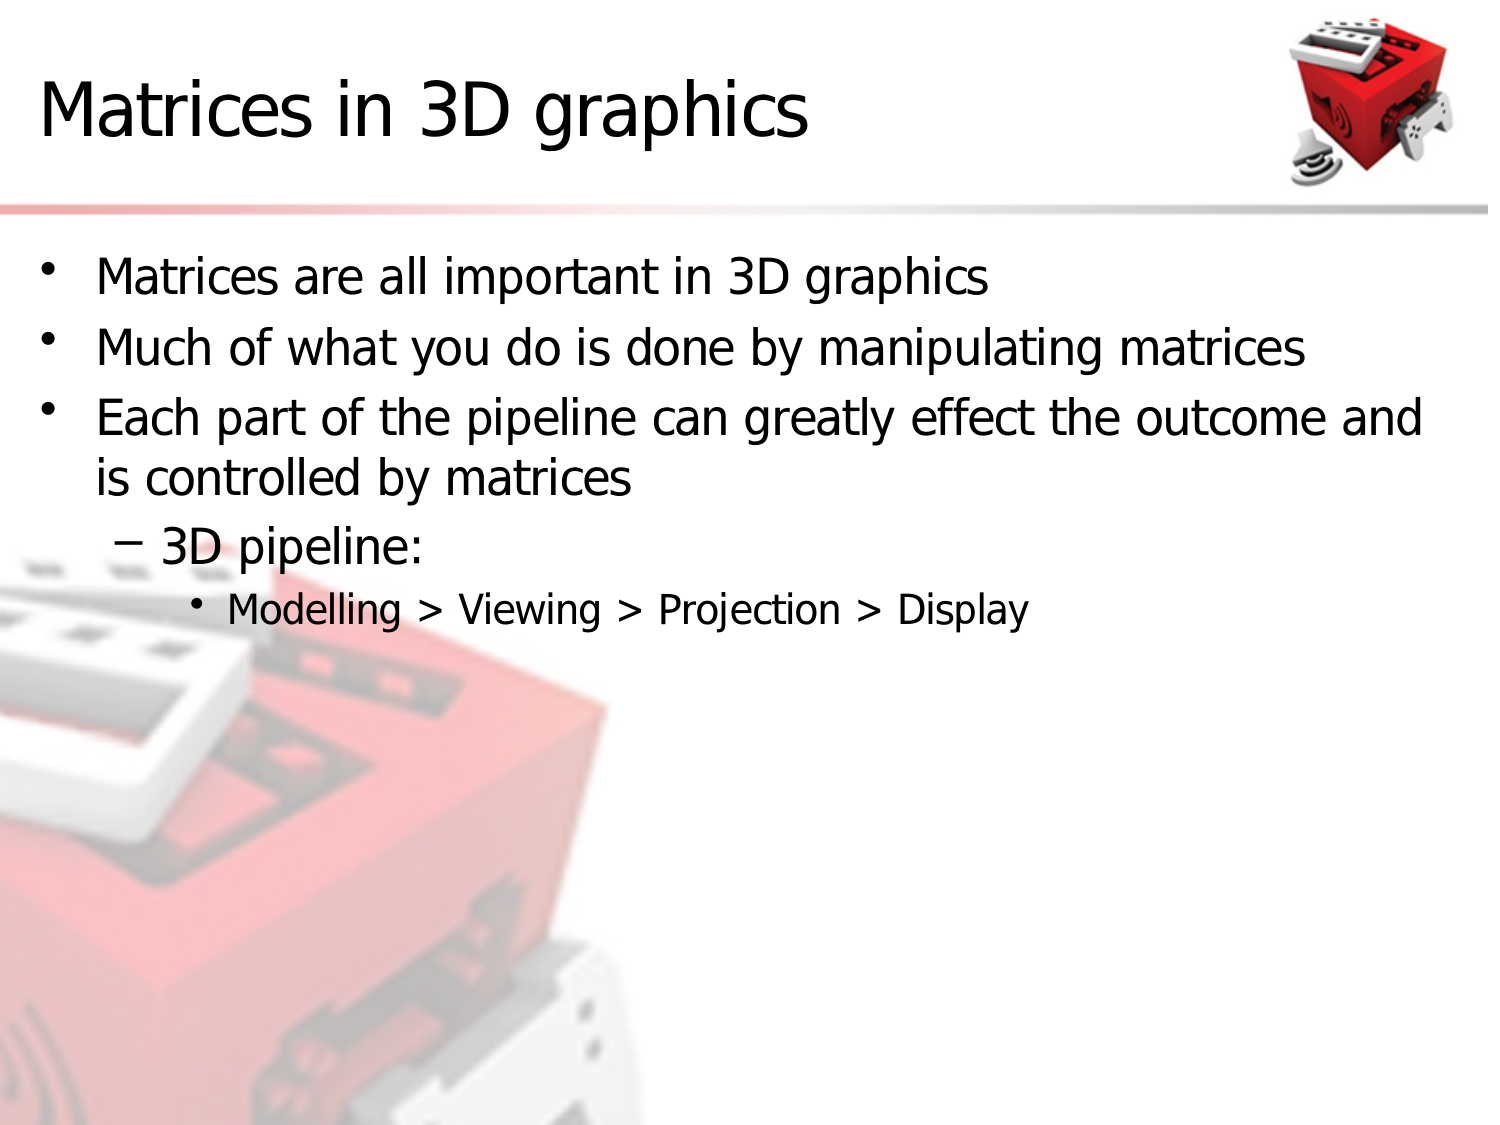

# Matrices in 3D graphics
Matrices are all important in 3D graphics
Much of what you do is done by manipulating matrices
Each part of the pipeline can greatly effect the outcome and is controlled by matrices
3D pipeline:
Modelling > Viewing > Projection > Display